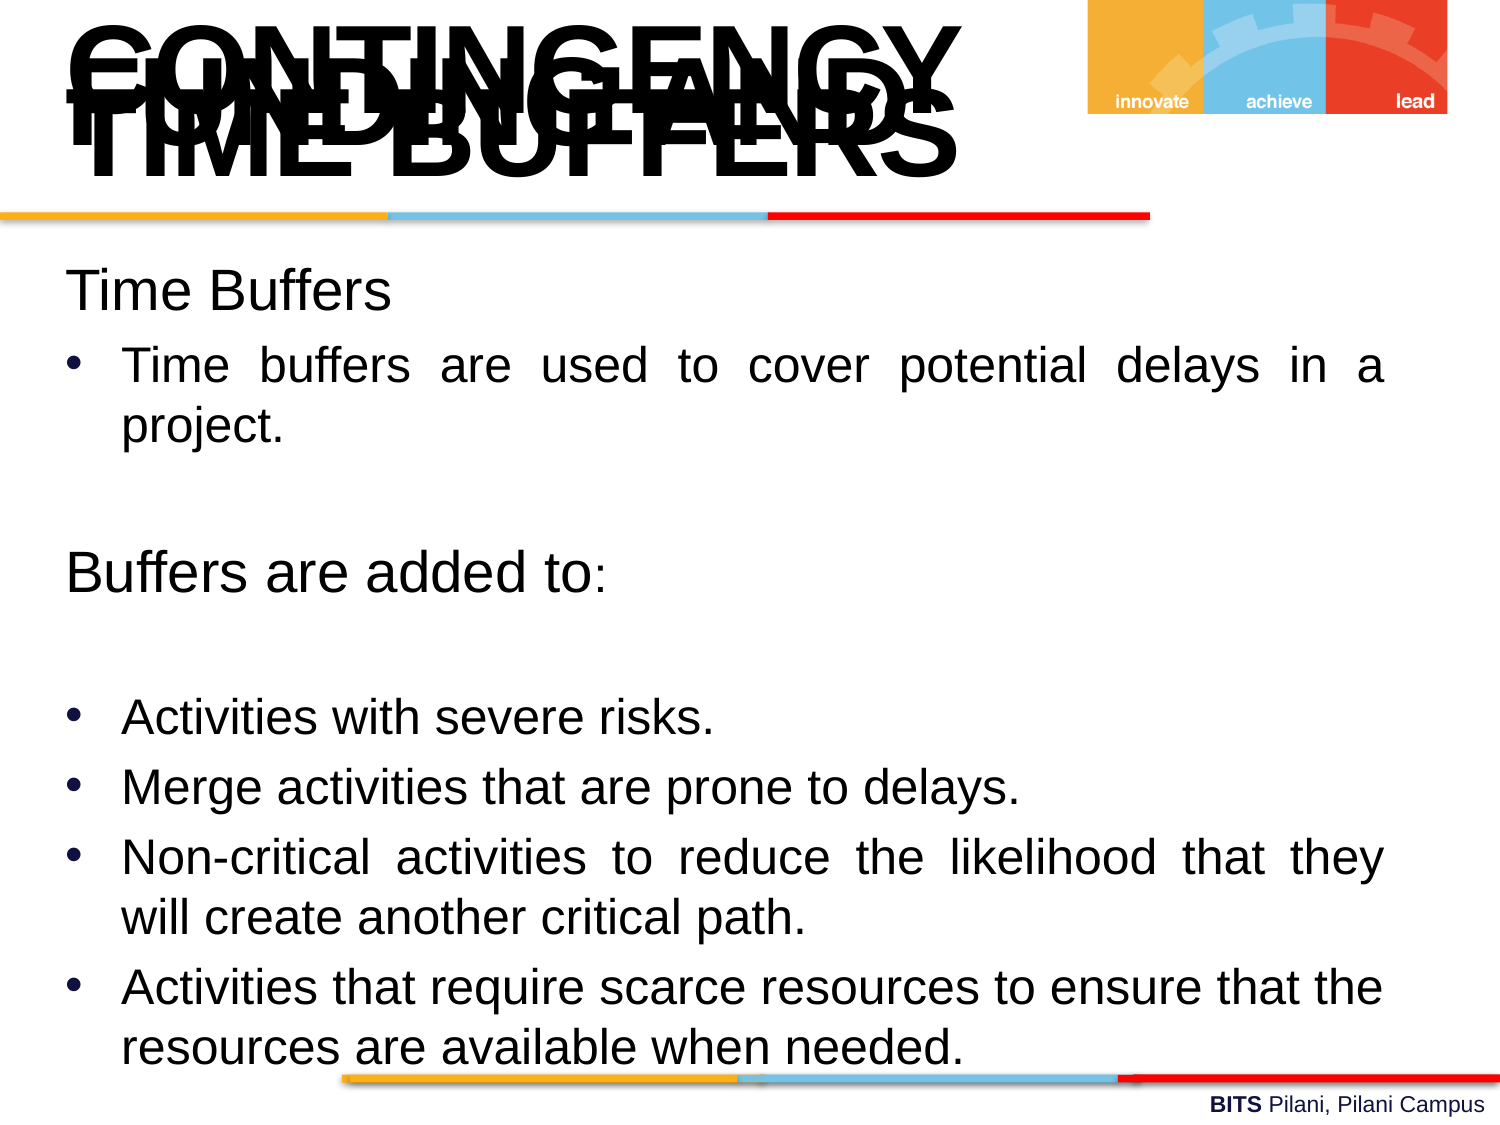

CONTINGENCY FUNDING AND TIME BUFFERS

Time Buffers
Time buffers are used to cover potential delays in a project.

Buffers are added to:

Activities with severe risks.
Merge activities that are prone to delays.
Non-critical activities to reduce the likelihood that they will create another critical path.
Activities that require scarce resources to ensure that the resources are available when needed.